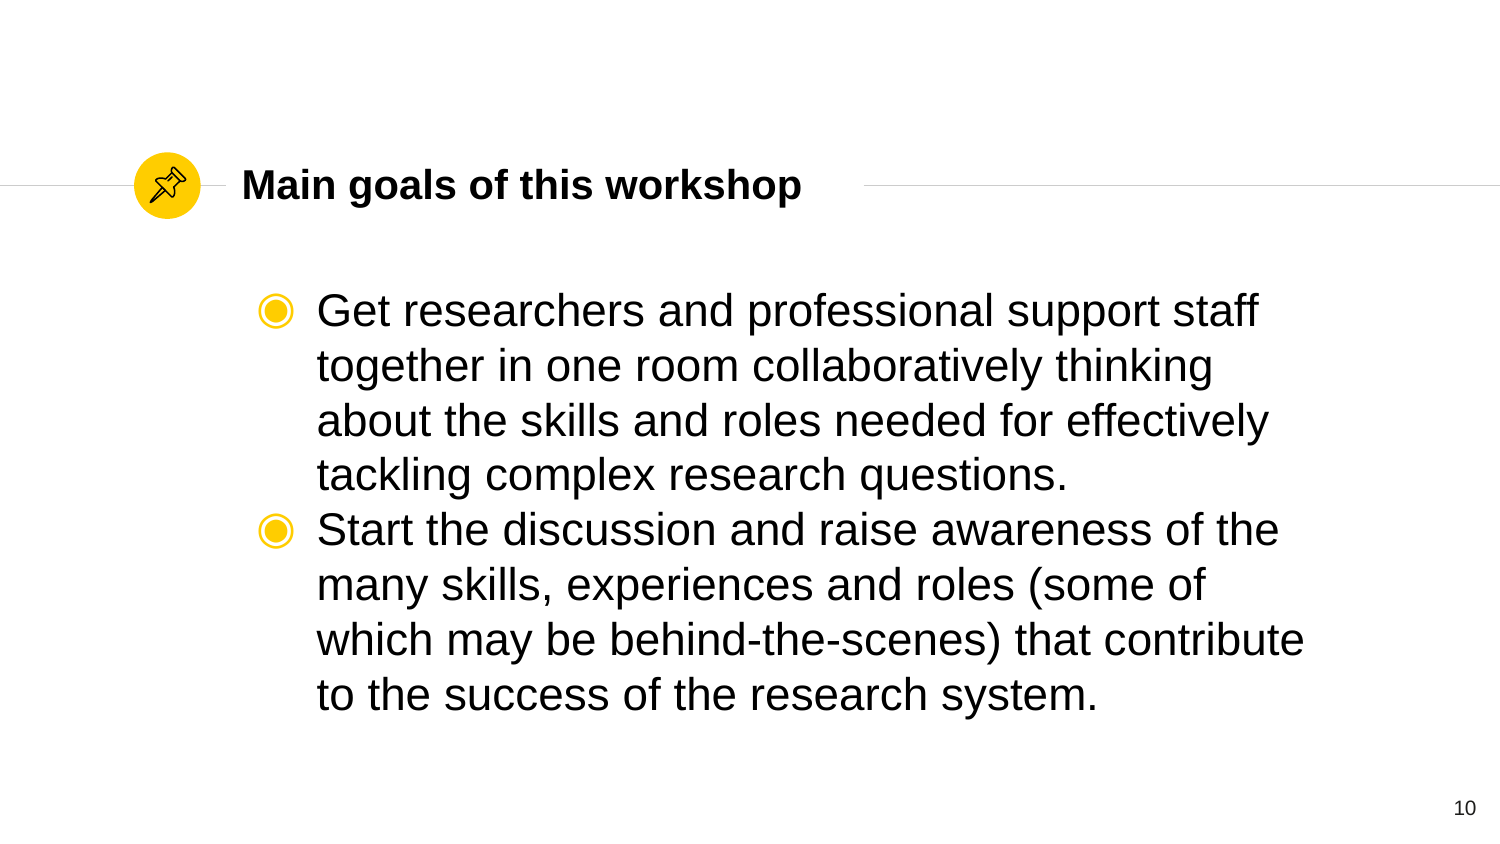

# Main goals of this workshop

Get researchers and professional support staff together in one room collaboratively thinking about the skills and roles needed for effectively tackling complex research questions.
Start the discussion and raise awareness of the many skills, experiences and roles (some of which may be behind-the-scenes) that contribute to the success of the research system.

10